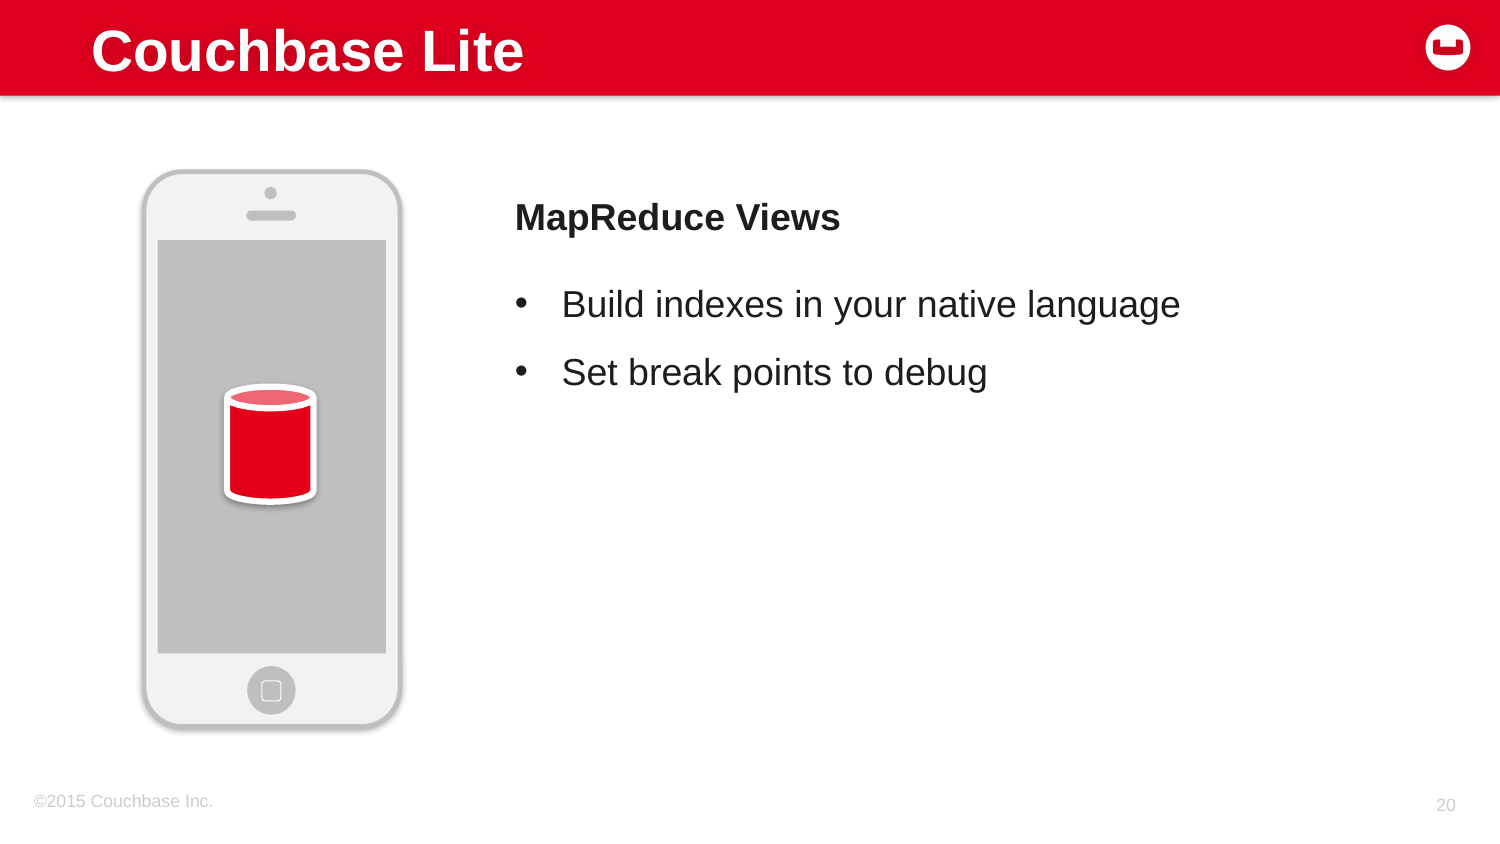

# Couchbase Lite

MapReduce Views
Build indexes in your native language
Set break points to debug